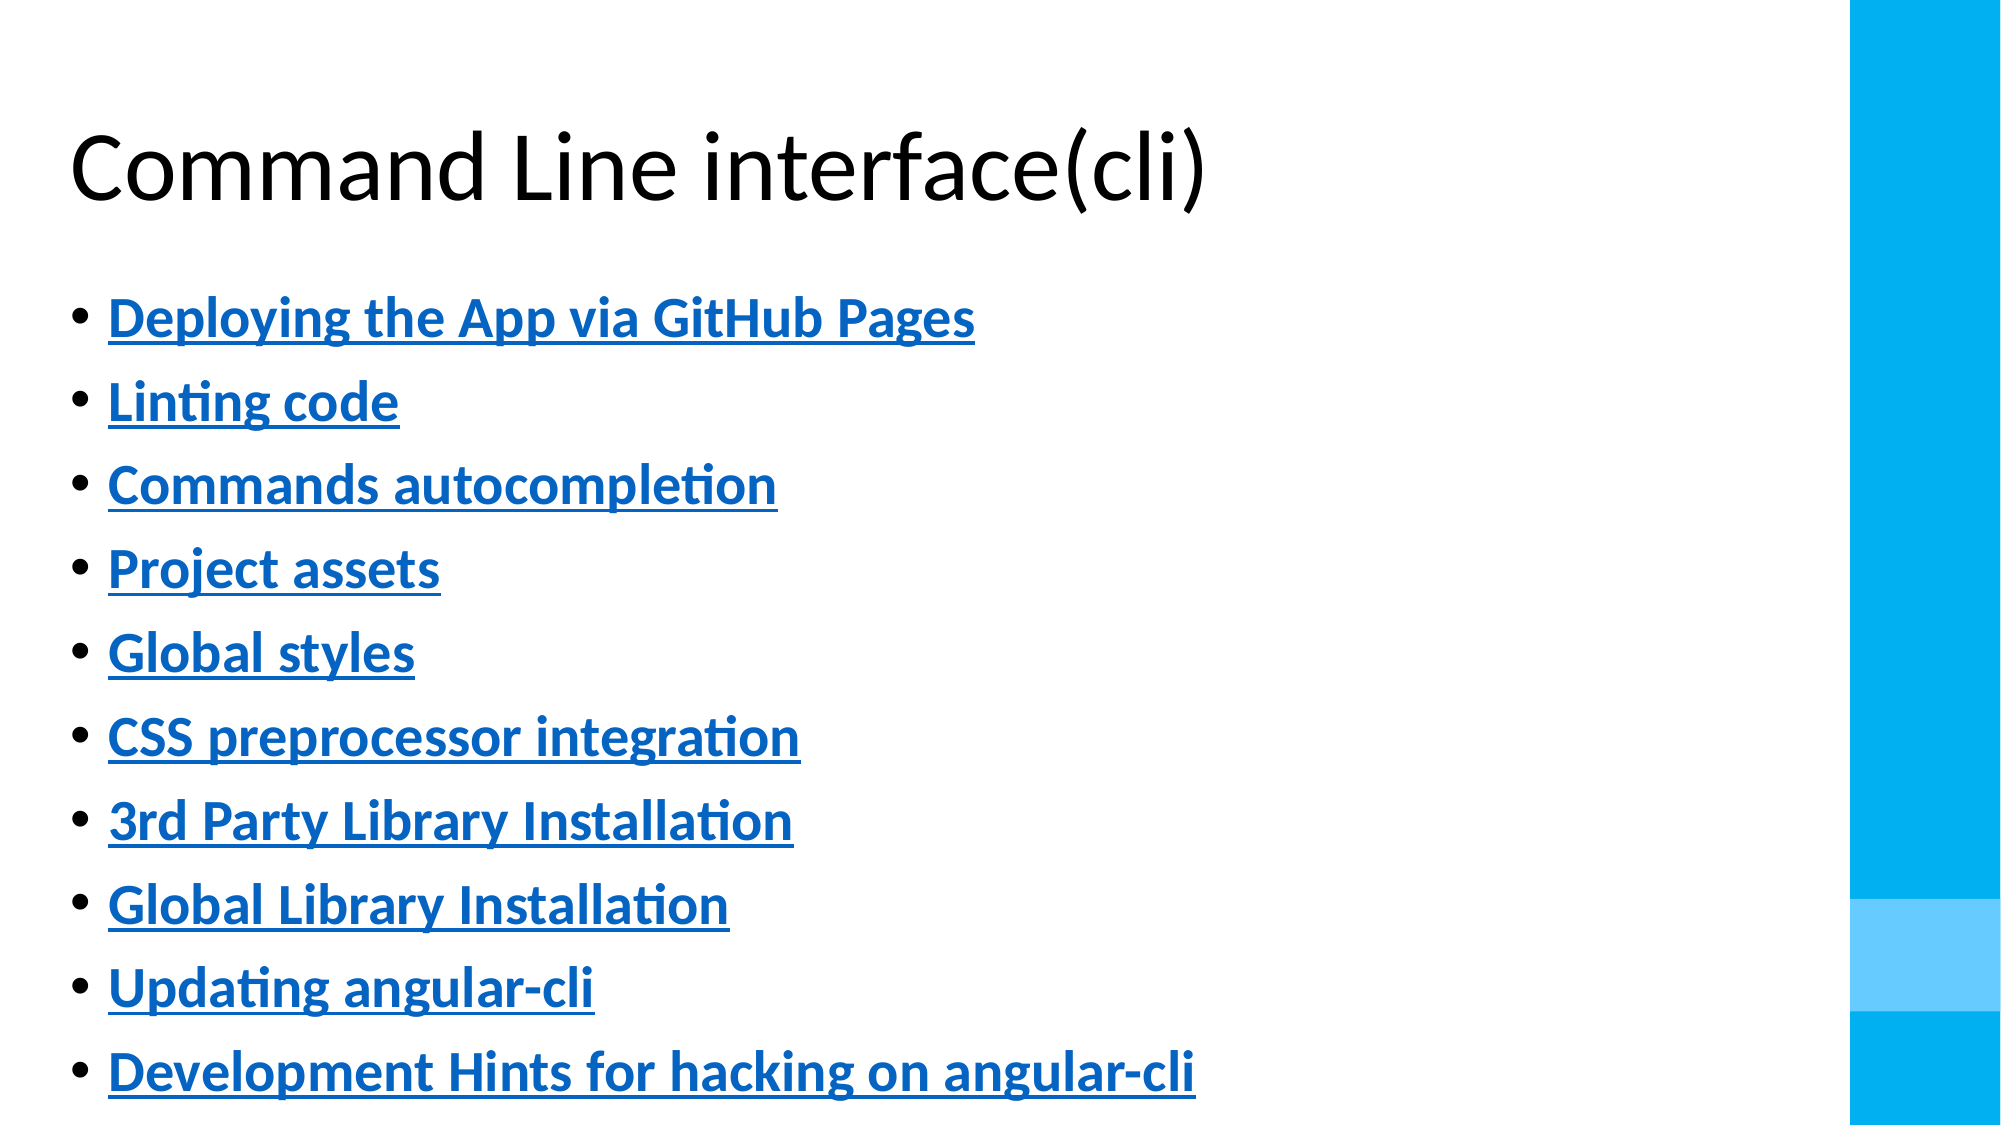

# Command Line interface(cli)

Deploying the App via GitHub Pages
Linting code
Commands autocompletion
Project assets
Global styles
CSS preprocessor integration
3rd Party Library Installation
Global Library Installation
Updating angular-cli
Development Hints for hacking on angular-cli